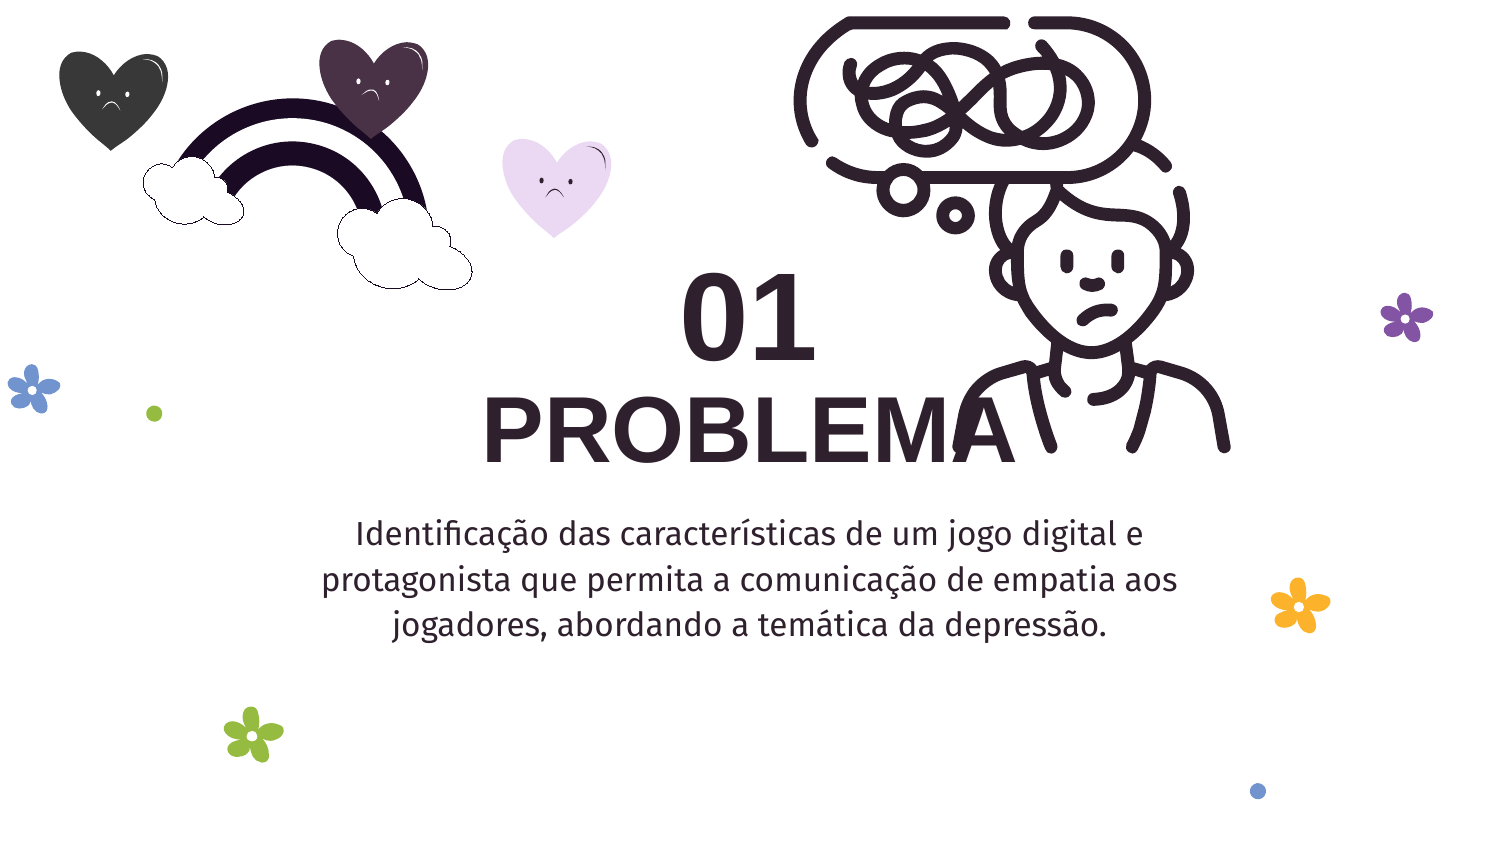

01
# PROBLEMA
Identificação das características de um jogo digital e protagonista que permita a comunicação de empatia aos jogadores, abordando a temática da depressão.